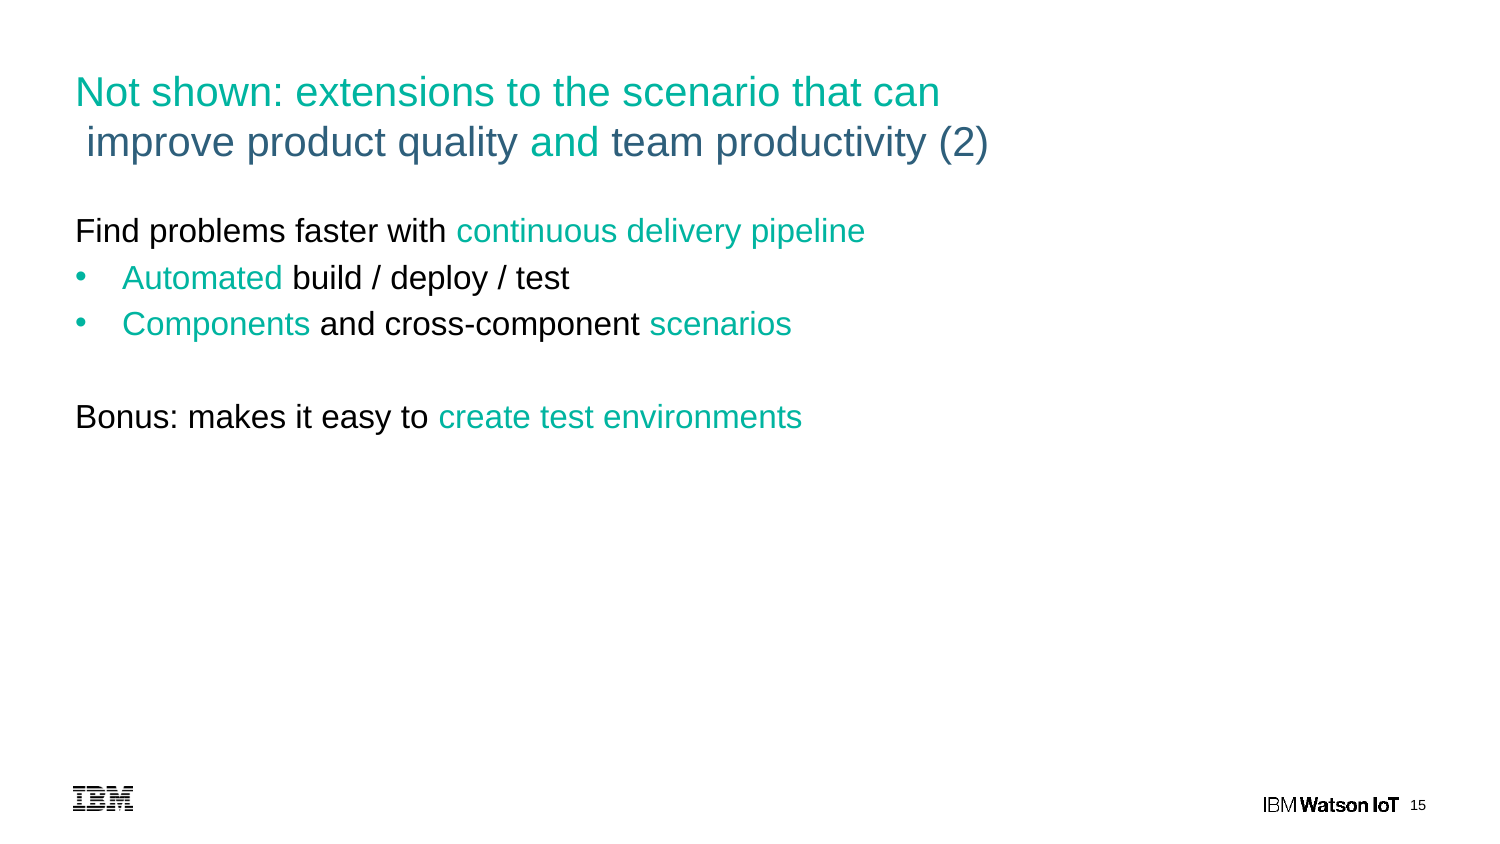

# Not shown: extensions to the scenario that can improve product quality and team productivity (2)
Find problems faster with continuous delivery pipeline
Automated build / deploy / test
Components and cross-component scenarios

Bonus: makes it easy to create test environments